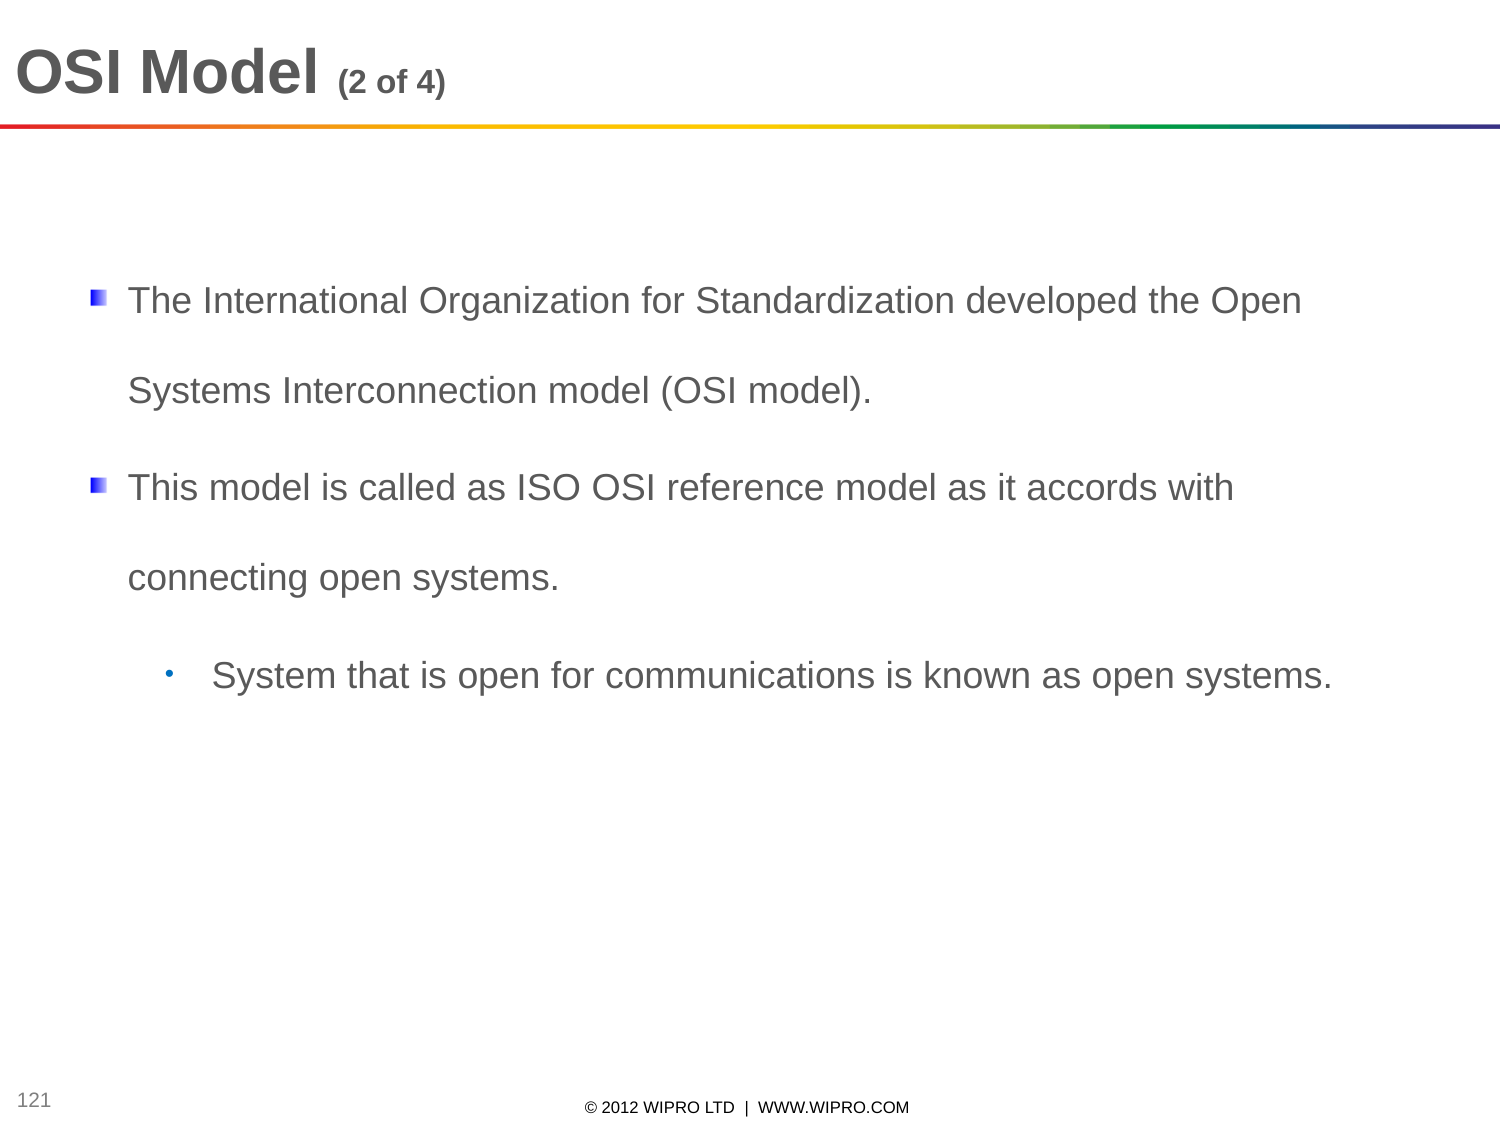

OSI Model (2 of 4)
The International Organization for Standardization developed the Open Systems Interconnection model (OSI model).
This model is called as ISO OSI reference model as it accords with connecting open systems.
System that is open for communications is known as open systems.